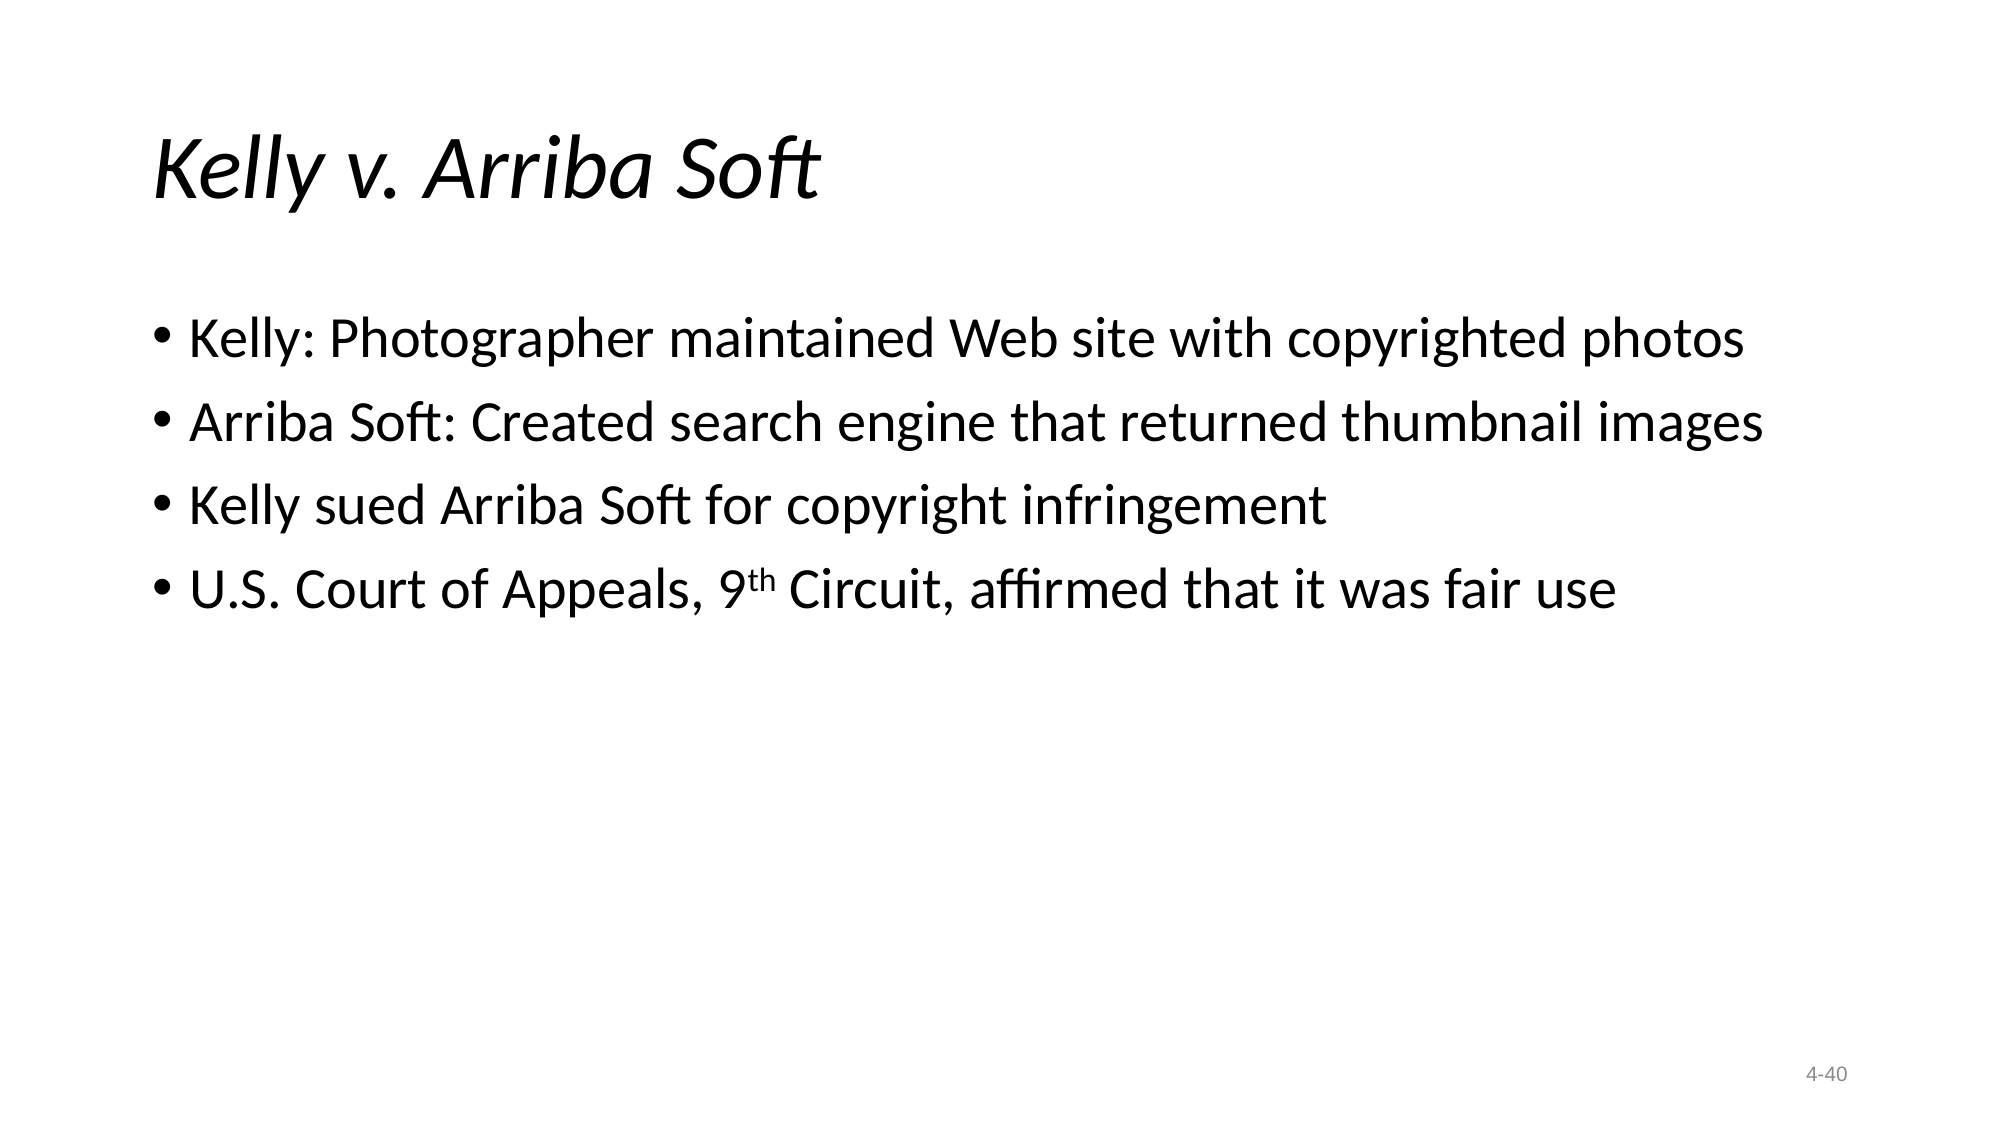

# Kelly v. Arriba Soft
Kelly: Photographer maintained Web site with copyrighted photos
Arriba Soft: Created search engine that returned thumbnail images
Kelly sued Arriba Soft for copyright infringement
U.S. Court of Appeals, 9th Circuit, affirmed that it was fair use

4-40